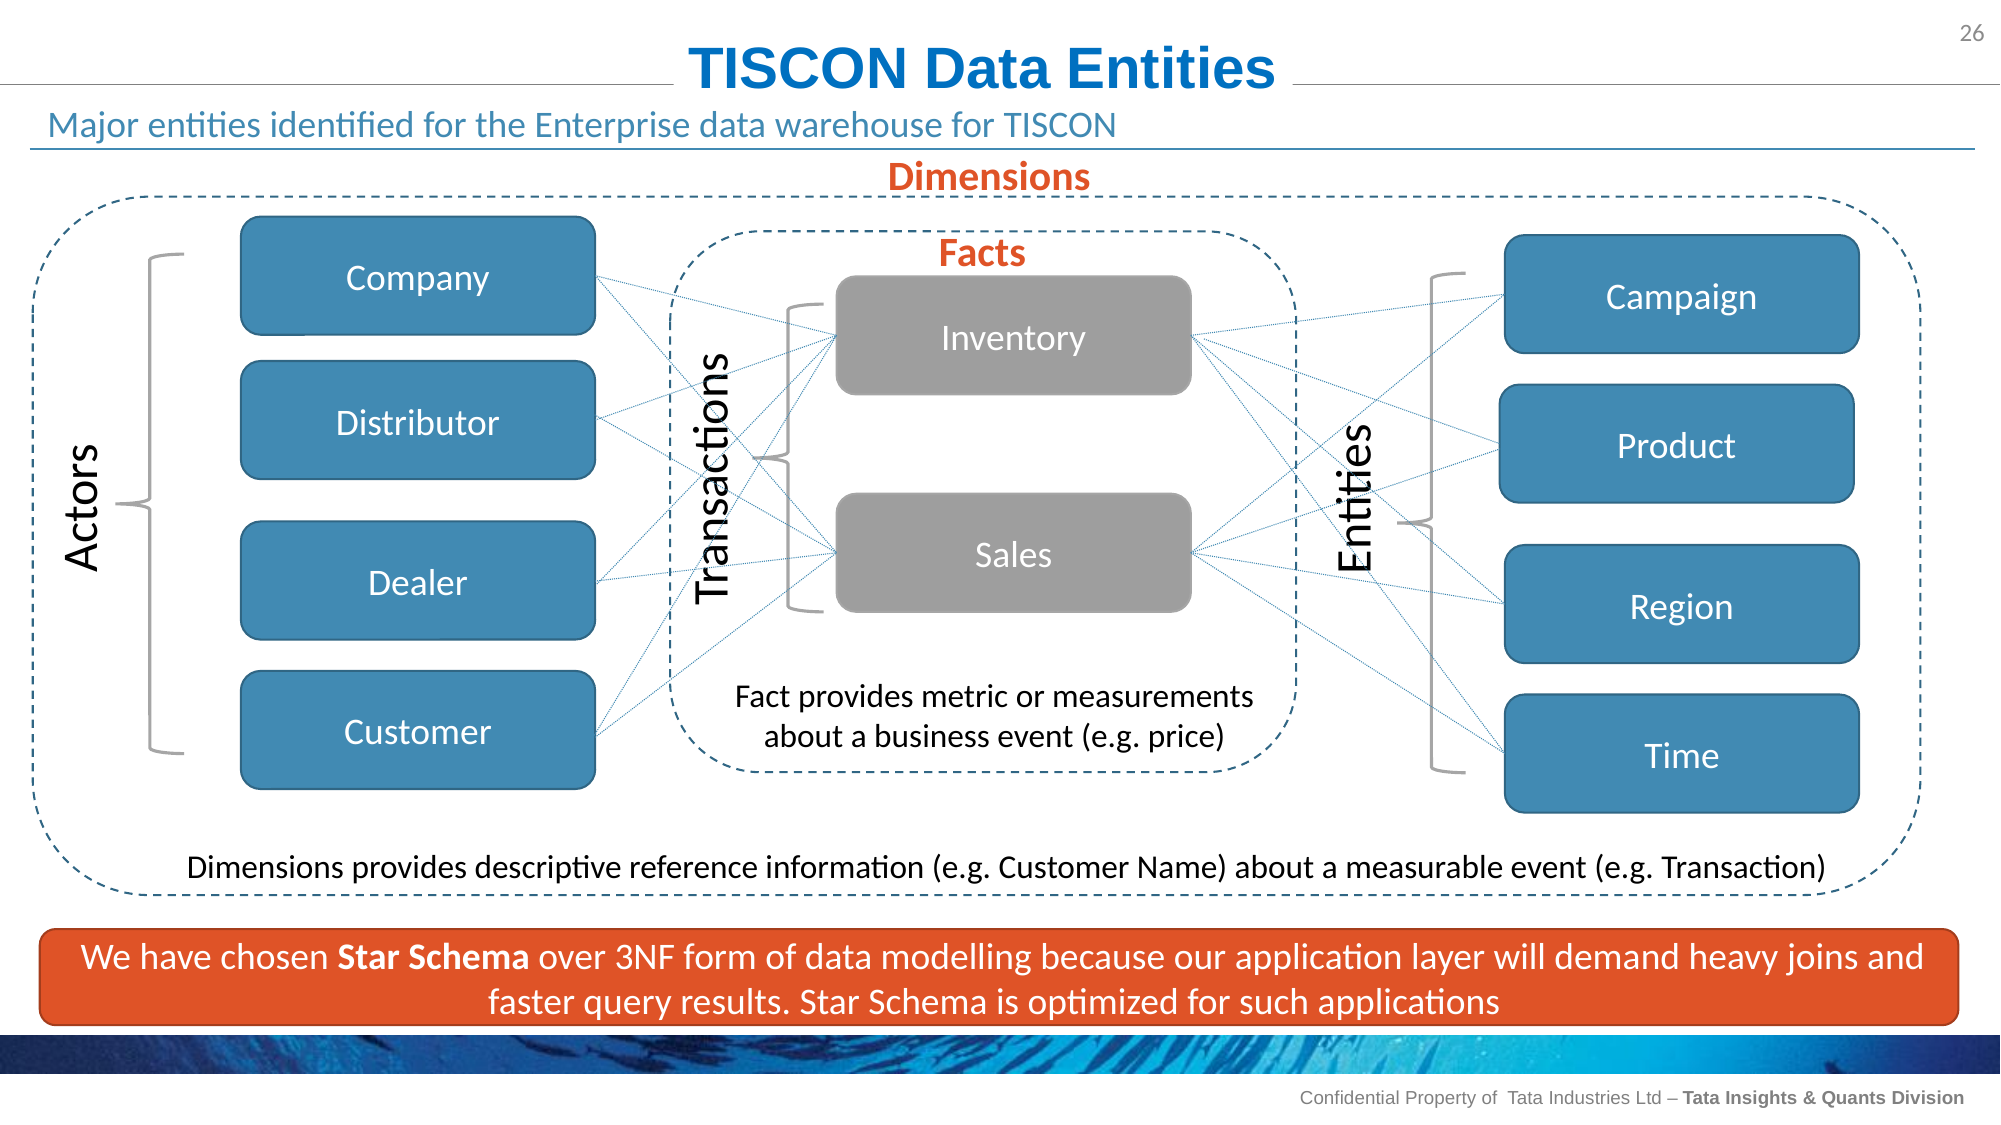

26
TISCON Data Entities
Major entities identified for the Enterprise data warehouse for TISCON
Dimensions

Company
Facts

Campaign

Inventory

Distributor
Product
Transactions
Entities
Actors
Sales
Dealer
Region
Fact provides metric or measurements about a business event (e.g. price)
Customer
Time
Dimensions provides descriptive reference information (e.g. Customer Name) about a measurable event (e.g. Transaction)
 We have chosen Star Schema over 3NF form of data modelling because our application layer will demand heavy joins and faster query results. Star Schema is optimized for such applications